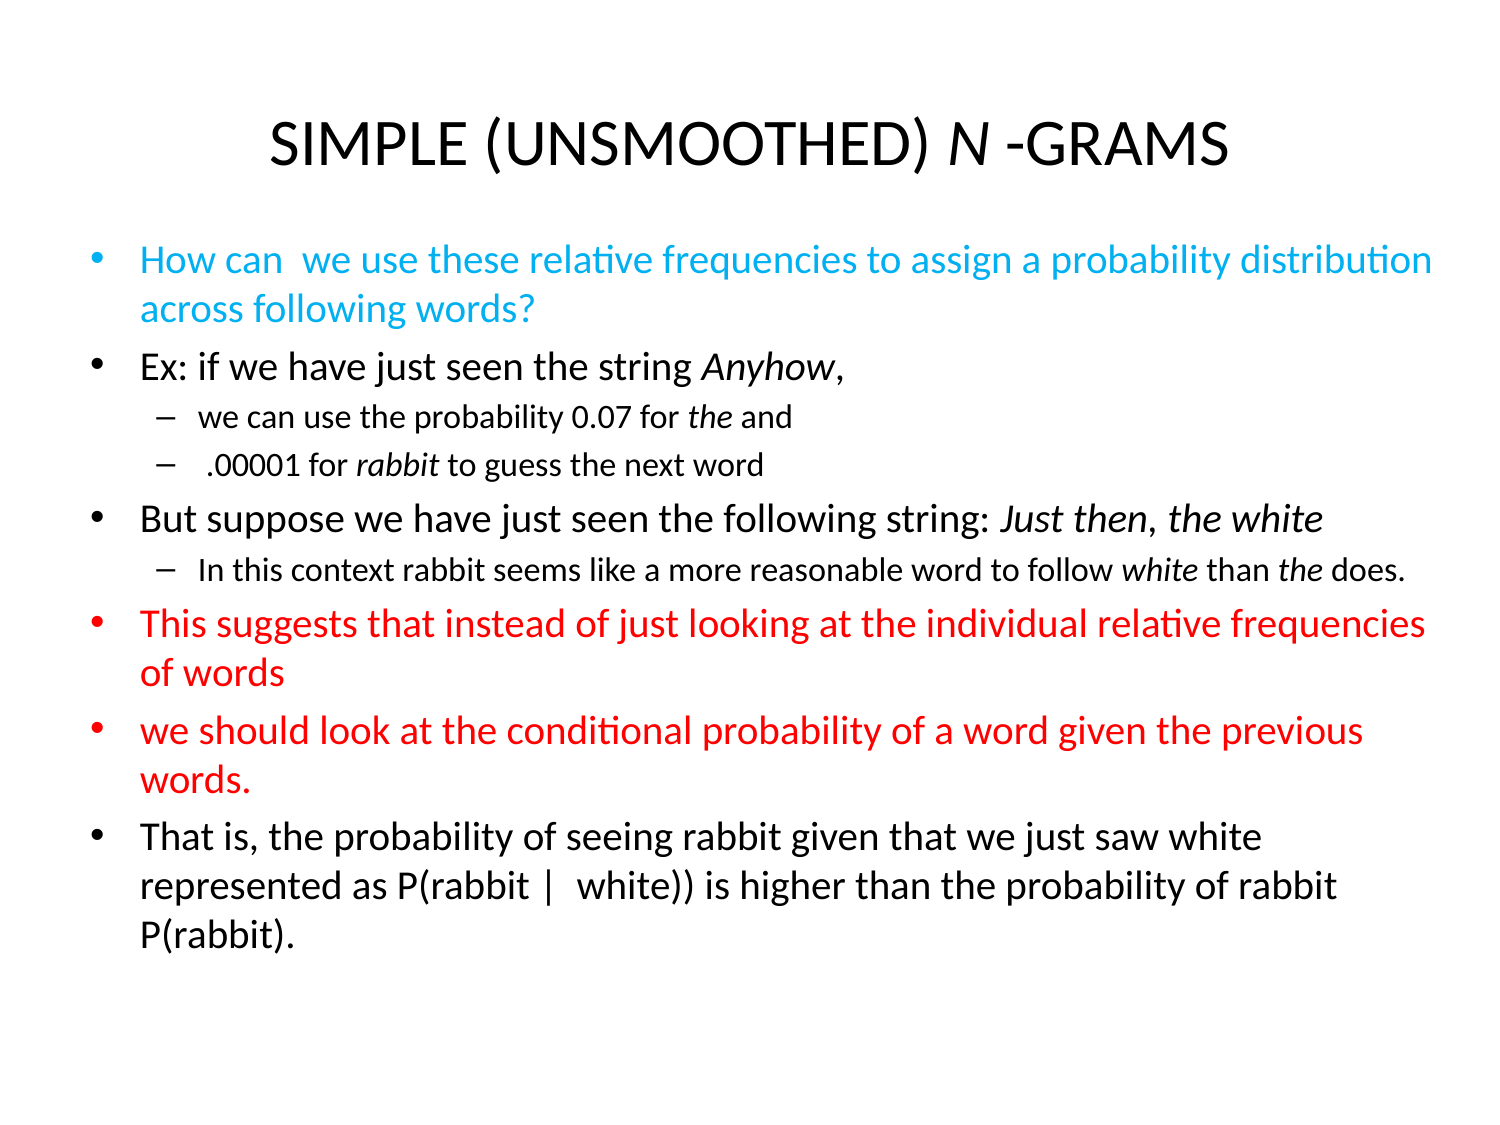

# SIMPLE (UNSMOOTHED) N -GRAMS
How can  we use these relative frequencies to assign a probability distribution across following words?
Ex: if we have just seen the string Anyhow,
we can use the probability 0.07 for the and
 .00001 for rabbit to guess the next word
But suppose we have just seen the following string: Just then, the white
In this context rabbit seems like a more reasonable word to follow white than the does.
This suggests that instead of just looking at the individual relative frequencies of words
we should look at the conditional probability of a word given the previous words.
That is, the probability of seeing rabbit given that we just saw white represented as P(rabbit |  white)) is higher than the probability of rabbit P(rabbit).